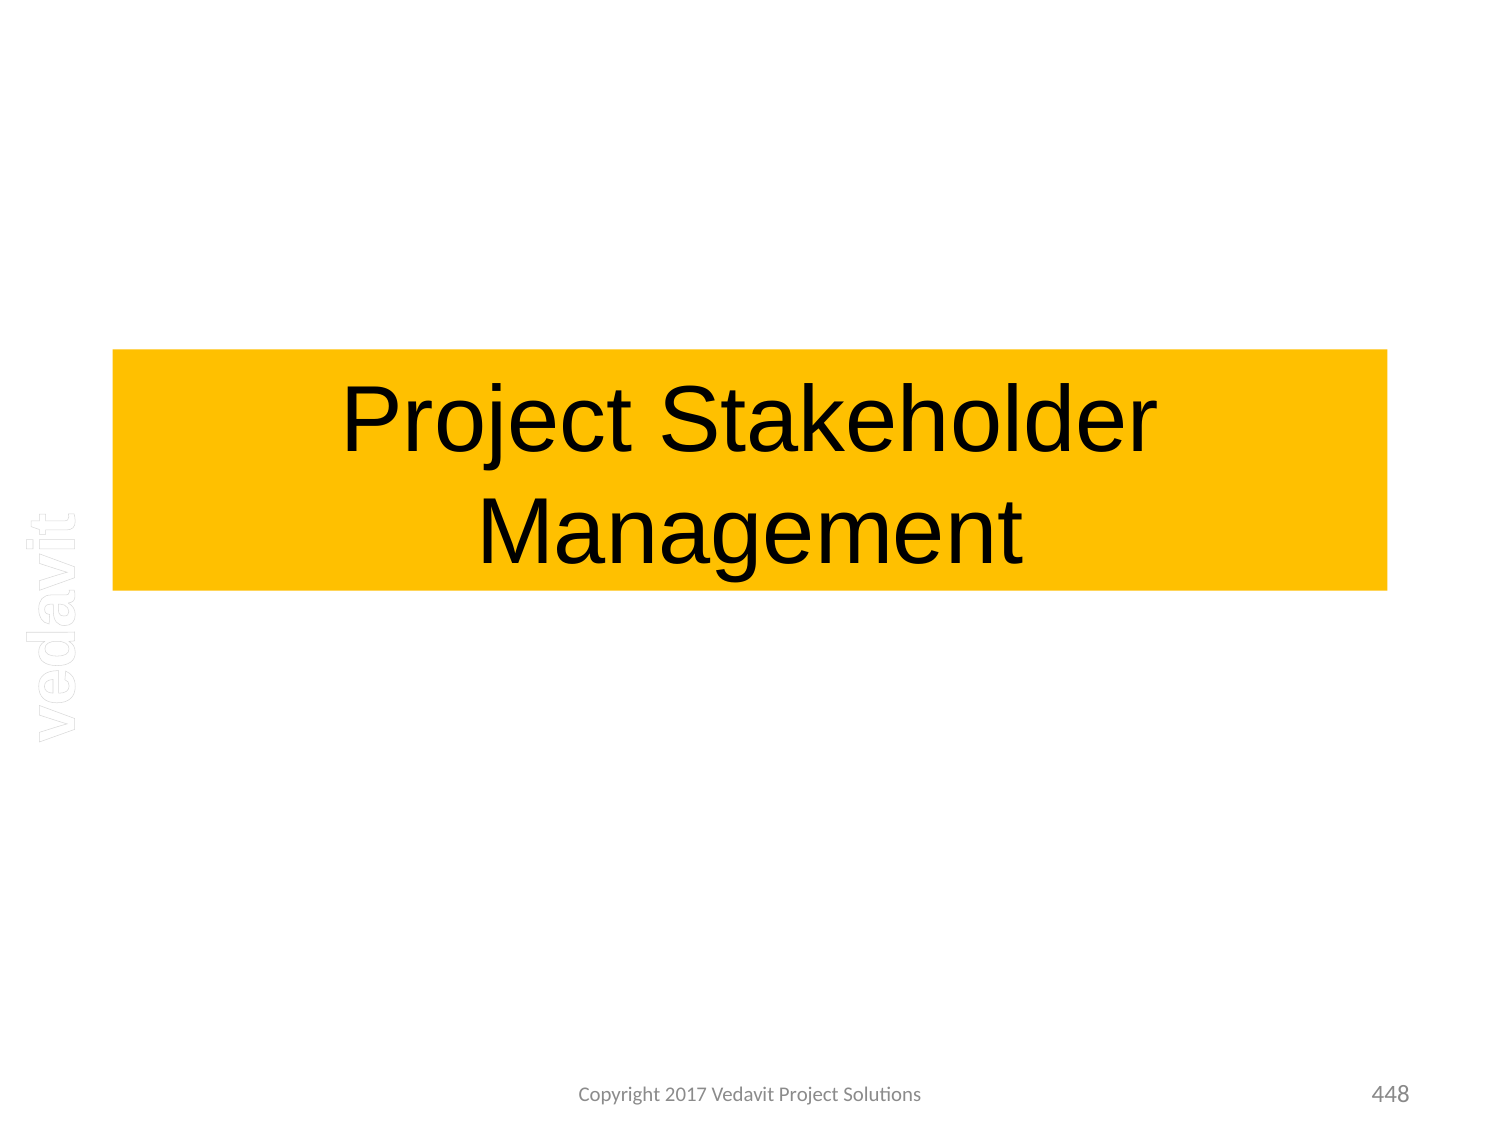

# Project Stakeholder Management

Copyright 2017 Vedavit Project Solutions
448